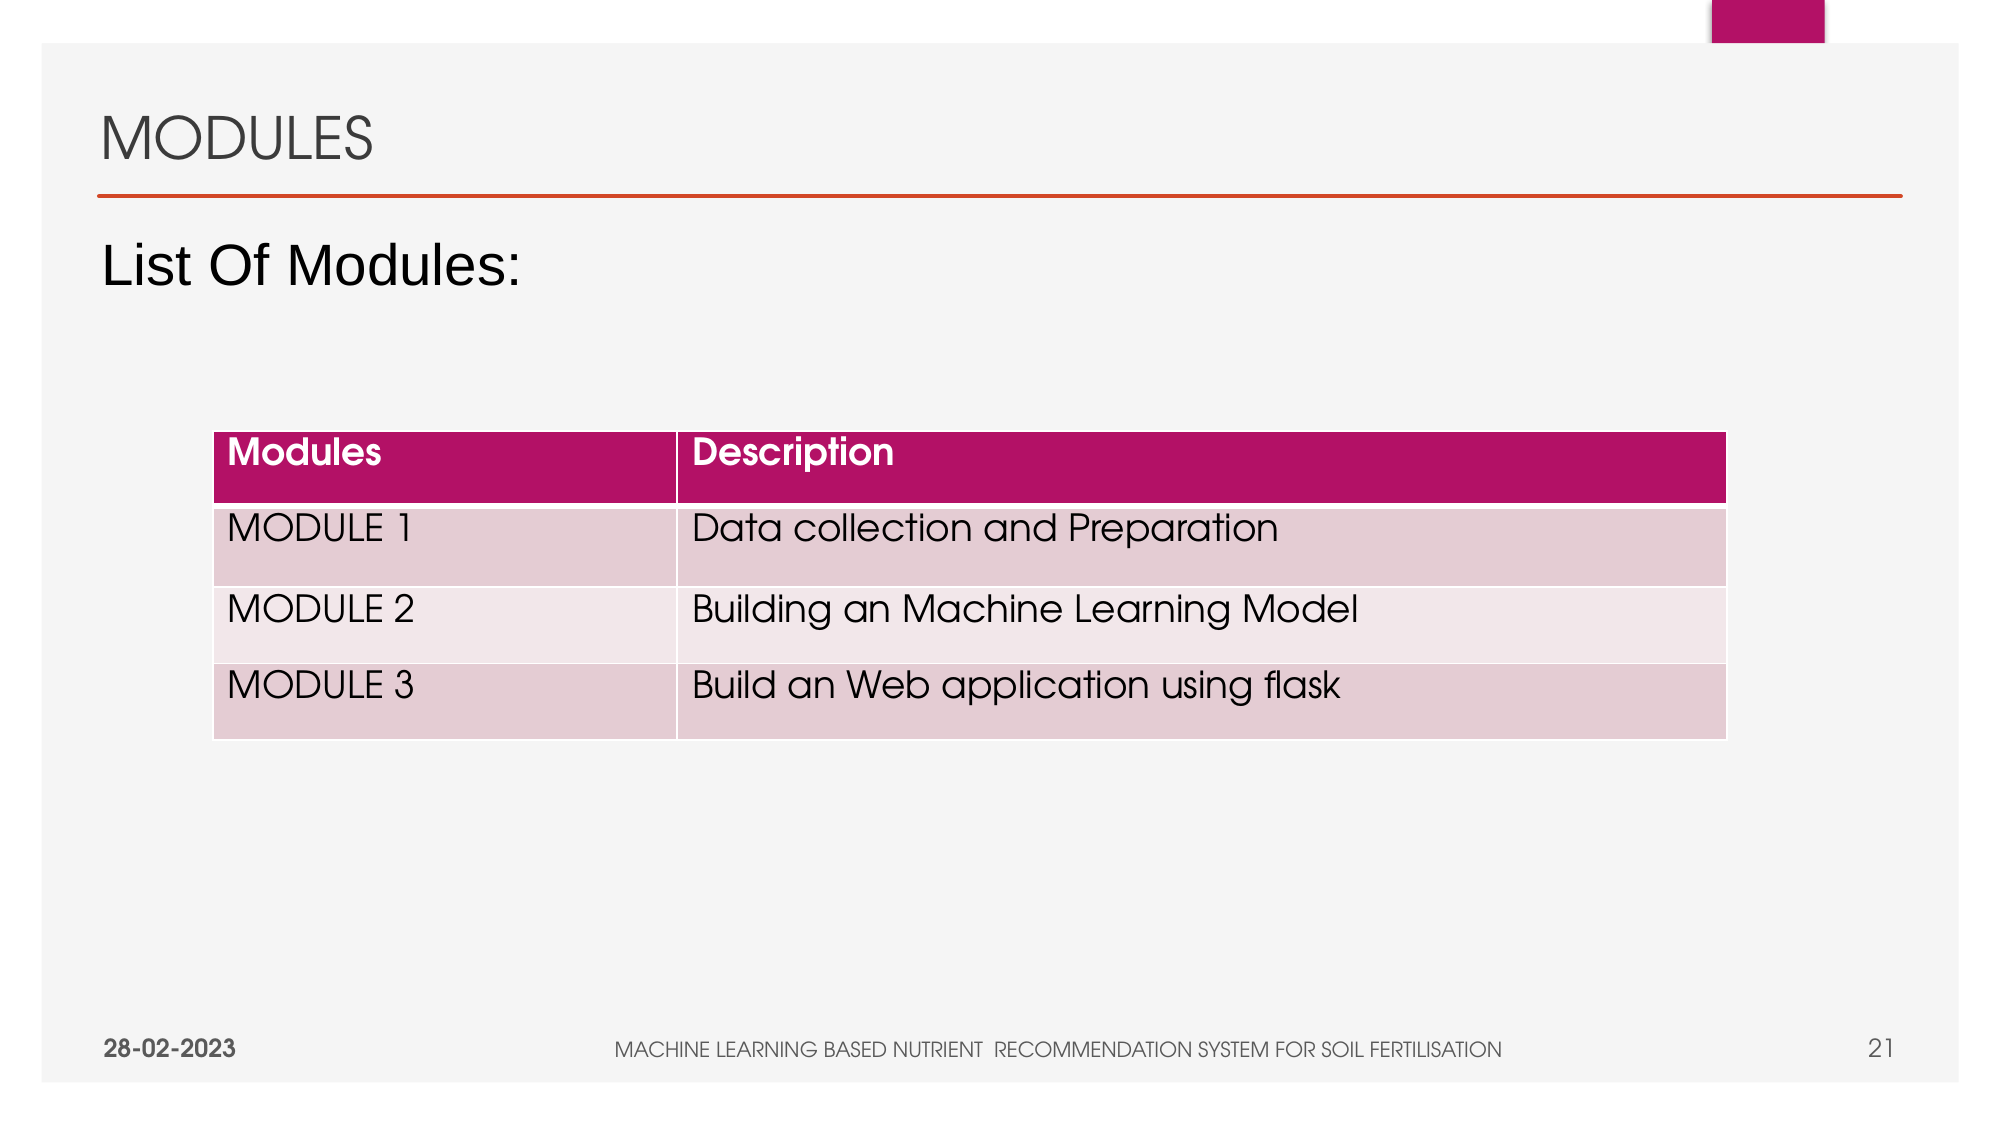

# MODULES
List Of Modules:

| Modules | Description |
| --- | --- |
| MODULE 1 | Data collection and Preparation |
| MODULE 2 | Building an Machine Learning Model |
| MODULE 3 | Build an Web application using flask |
28-02-2023
21
MACHINE LEARNING BASED NUTRIENT  RECOMMENDATION SYSTEM FOR SOIL FERTILISATION